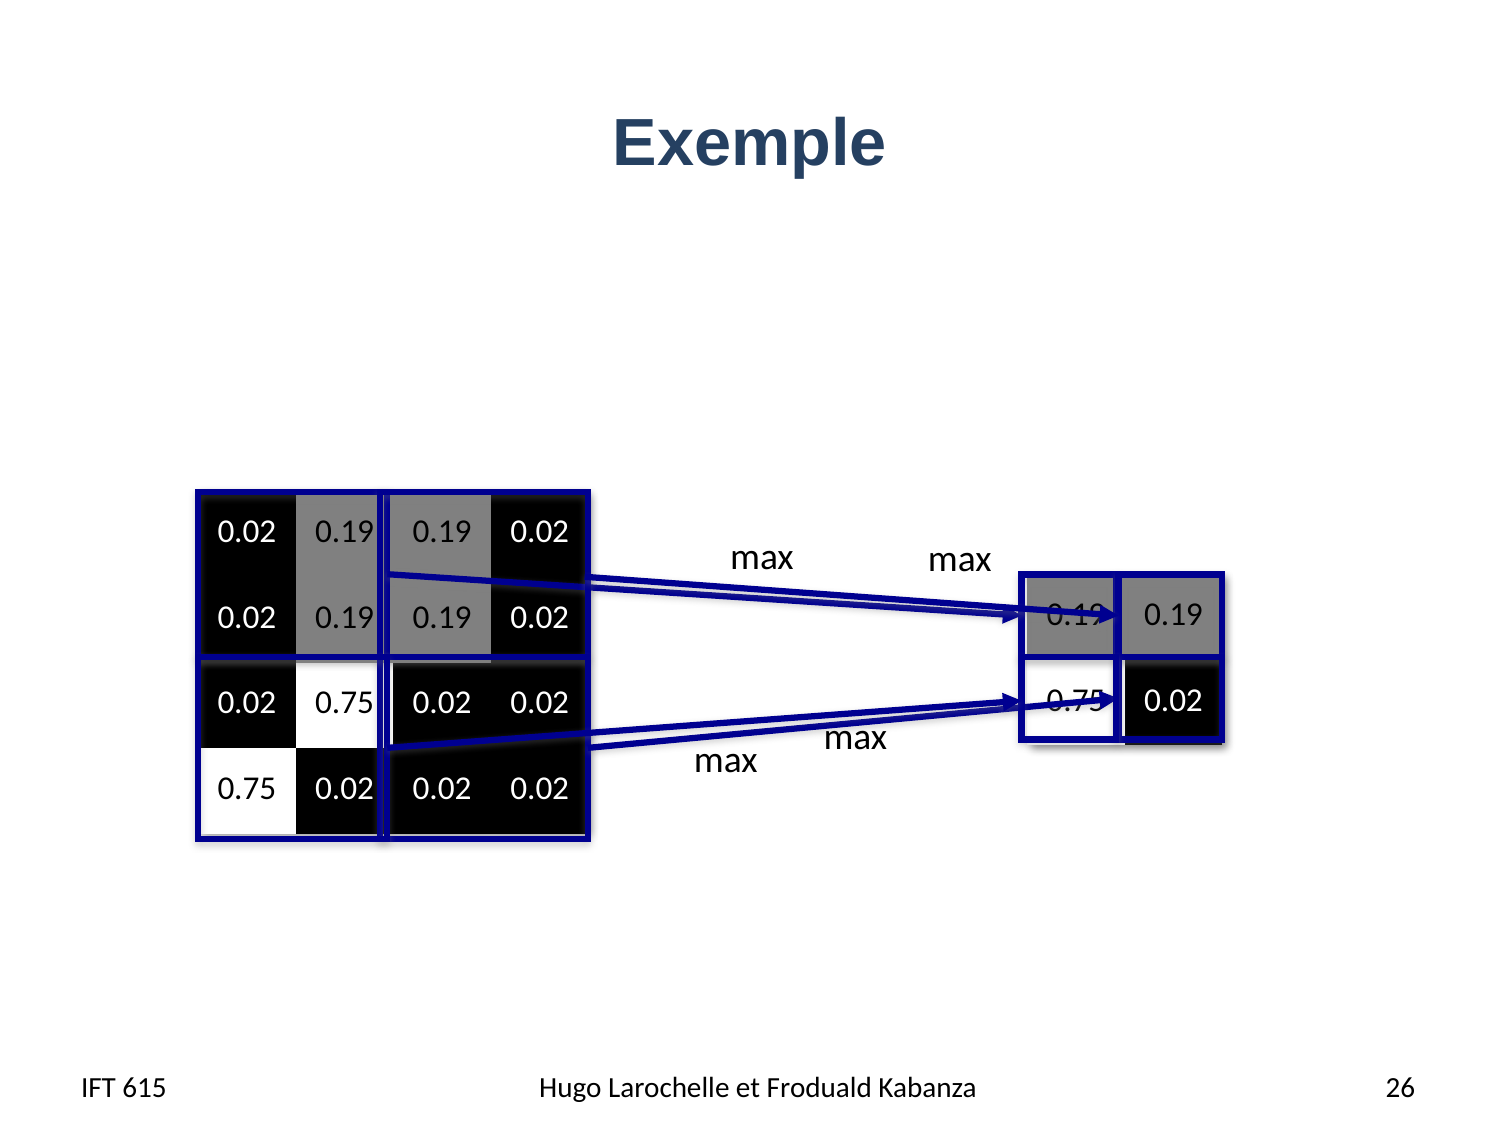

# Exemple
| 0.02 | 0.19 | 0.19 | 0.02 |
| --- | --- | --- | --- |
| 0.02 | 0.19 | 0.19 | 0.02 |
| 0.02 | 0.75 | 0.02 | 0.02 |
| 0.75 | 0.02 | 0.02 | 0.02 |

max

max

| 0.19 | 0.19 |
| --- | --- |
| 0.75 | 0.02 |

max

max
IFT 615
Hugo Larochelle et Froduald Kabanza
26